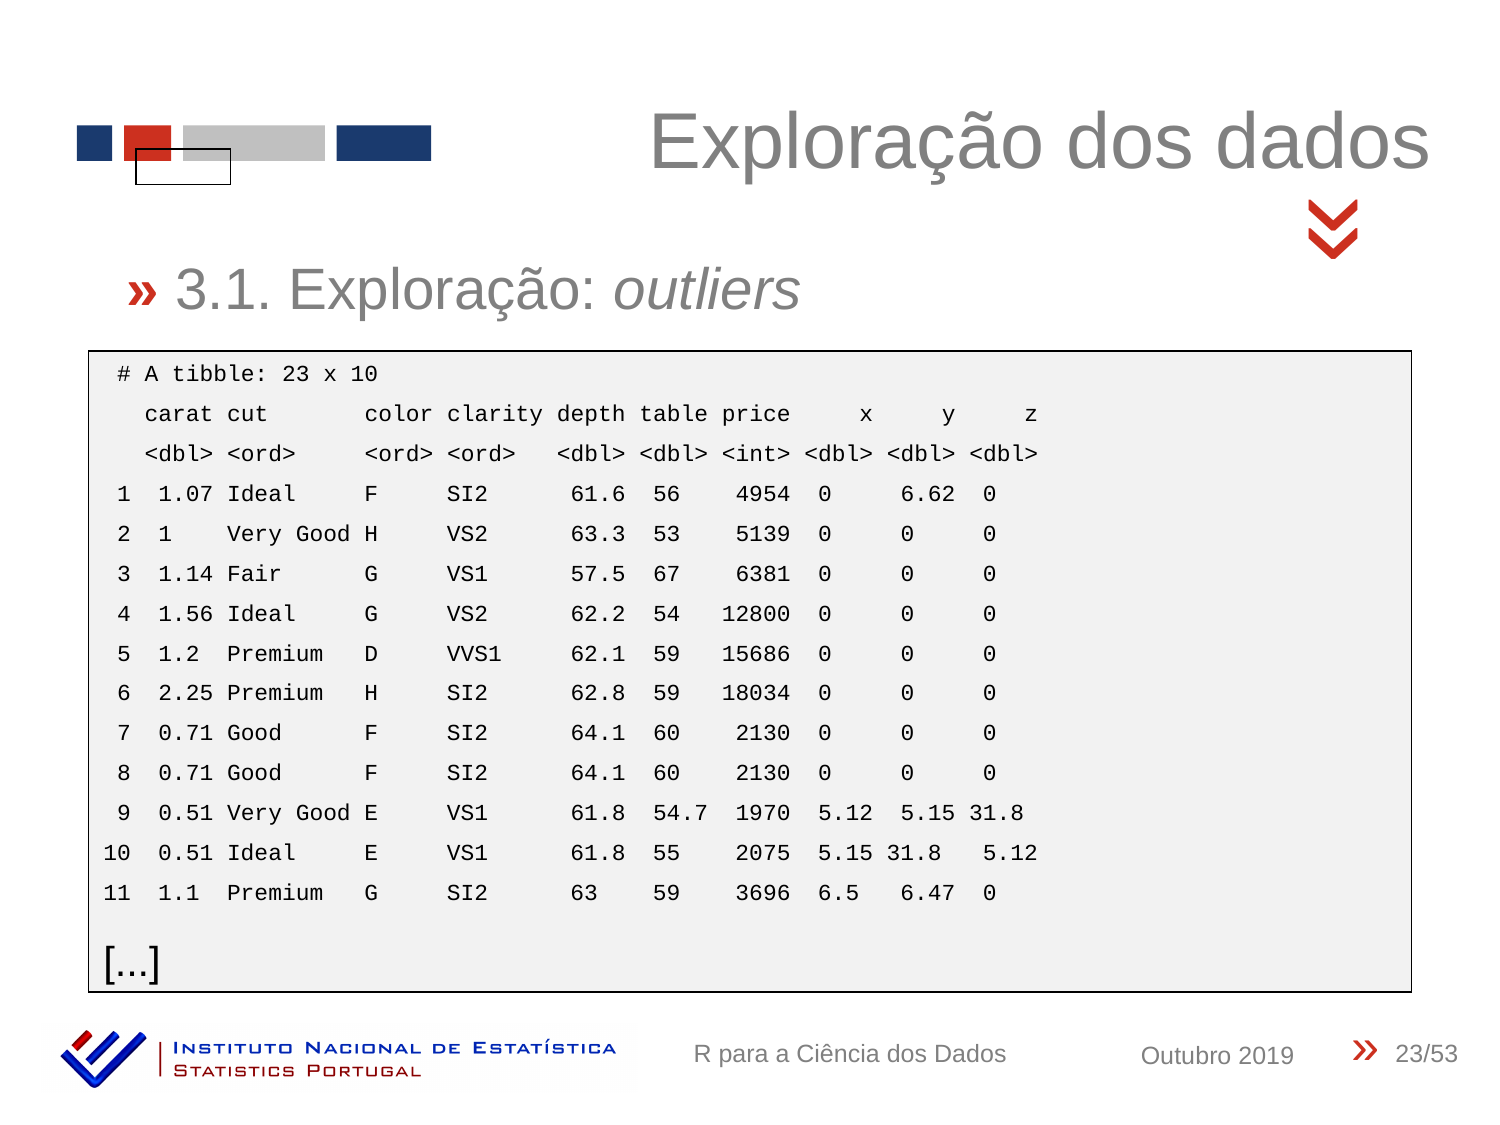

Exploração dos dados
«
» 3.1. Exploração: outliers
 # A tibble: 23 x 10
   carat cut       color clarity depth table price     x     y     z
   <dbl> <ord>     <ord> <ord>   <dbl> <dbl> <int> <dbl> <dbl> <dbl>
 1  1.07 Ideal     F     SI2      61.6  56    4954  0     6.62  0
 2  1    Very Good H     VS2      63.3  53    5139  0     0     0
 3  1.14 Fair      G     VS1      57.5  67    6381  0     0     0
 4  1.56 Ideal     G     VS2      62.2  54   12800  0     0     0
 5  1.2  Premium   D     VVS1     62.1  59   15686  0     0     0
 6  2.25 Premium   H     SI2      62.8  59   18034  0     0     0
 7  0.71 Good      F     SI2      64.1  60    2130  0     0     0
 8  0.71 Good      F     SI2      64.1  60    2130  0     0     0
 9  0.51 Very Good E     VS1      61.8  54.7  1970  5.12  5.15 31.8
10  0.51 Ideal     E     VS1      61.8  55    2075  5.15 31.8   5.12
11  1.1  Premium   G     SI2      63    59    3696  6.5   6.47  0
[...]
23